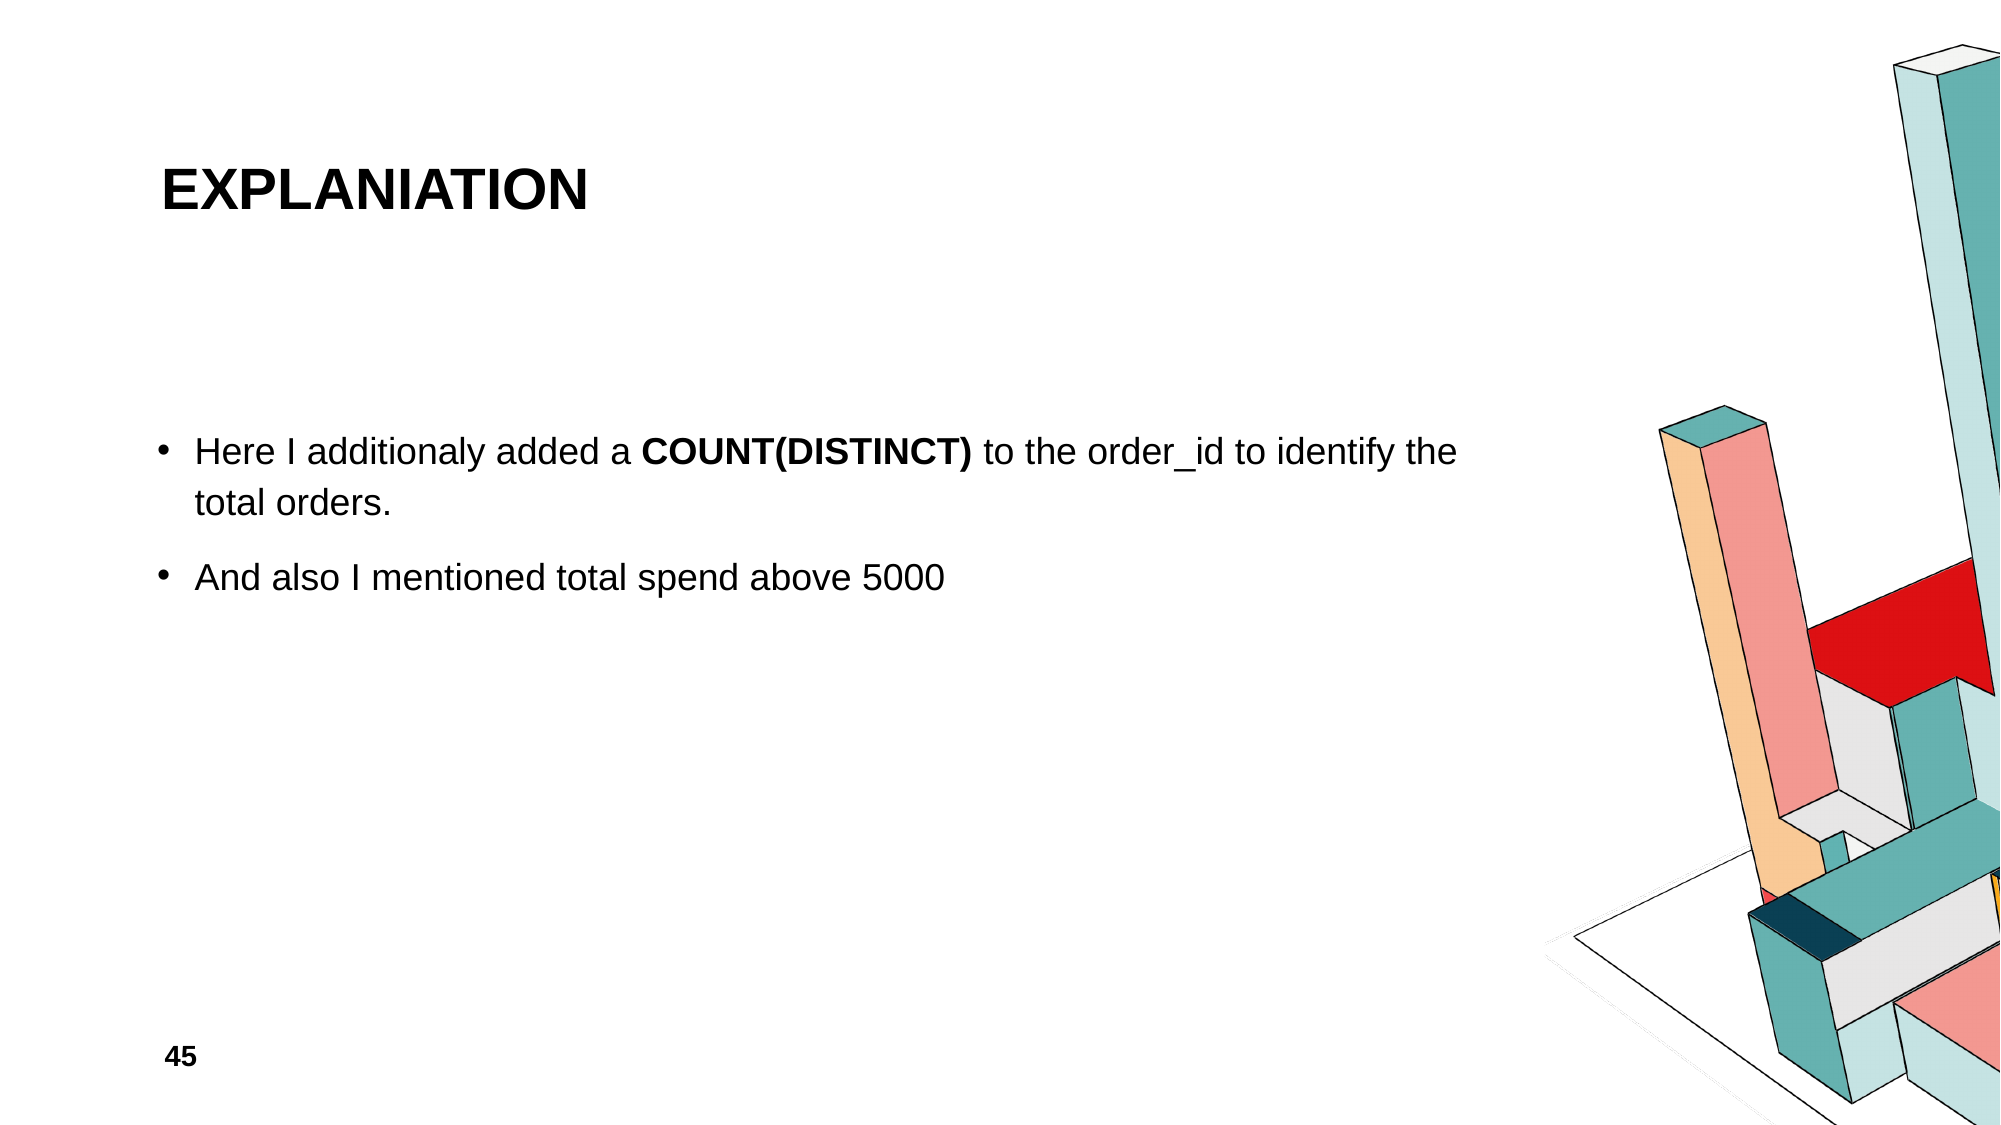

# EXPLANIATION

Here I additionaly added a COUNT(DISTINCT) to the order_id to identify the total orders.
And also I mentioned total spend above 5000

45